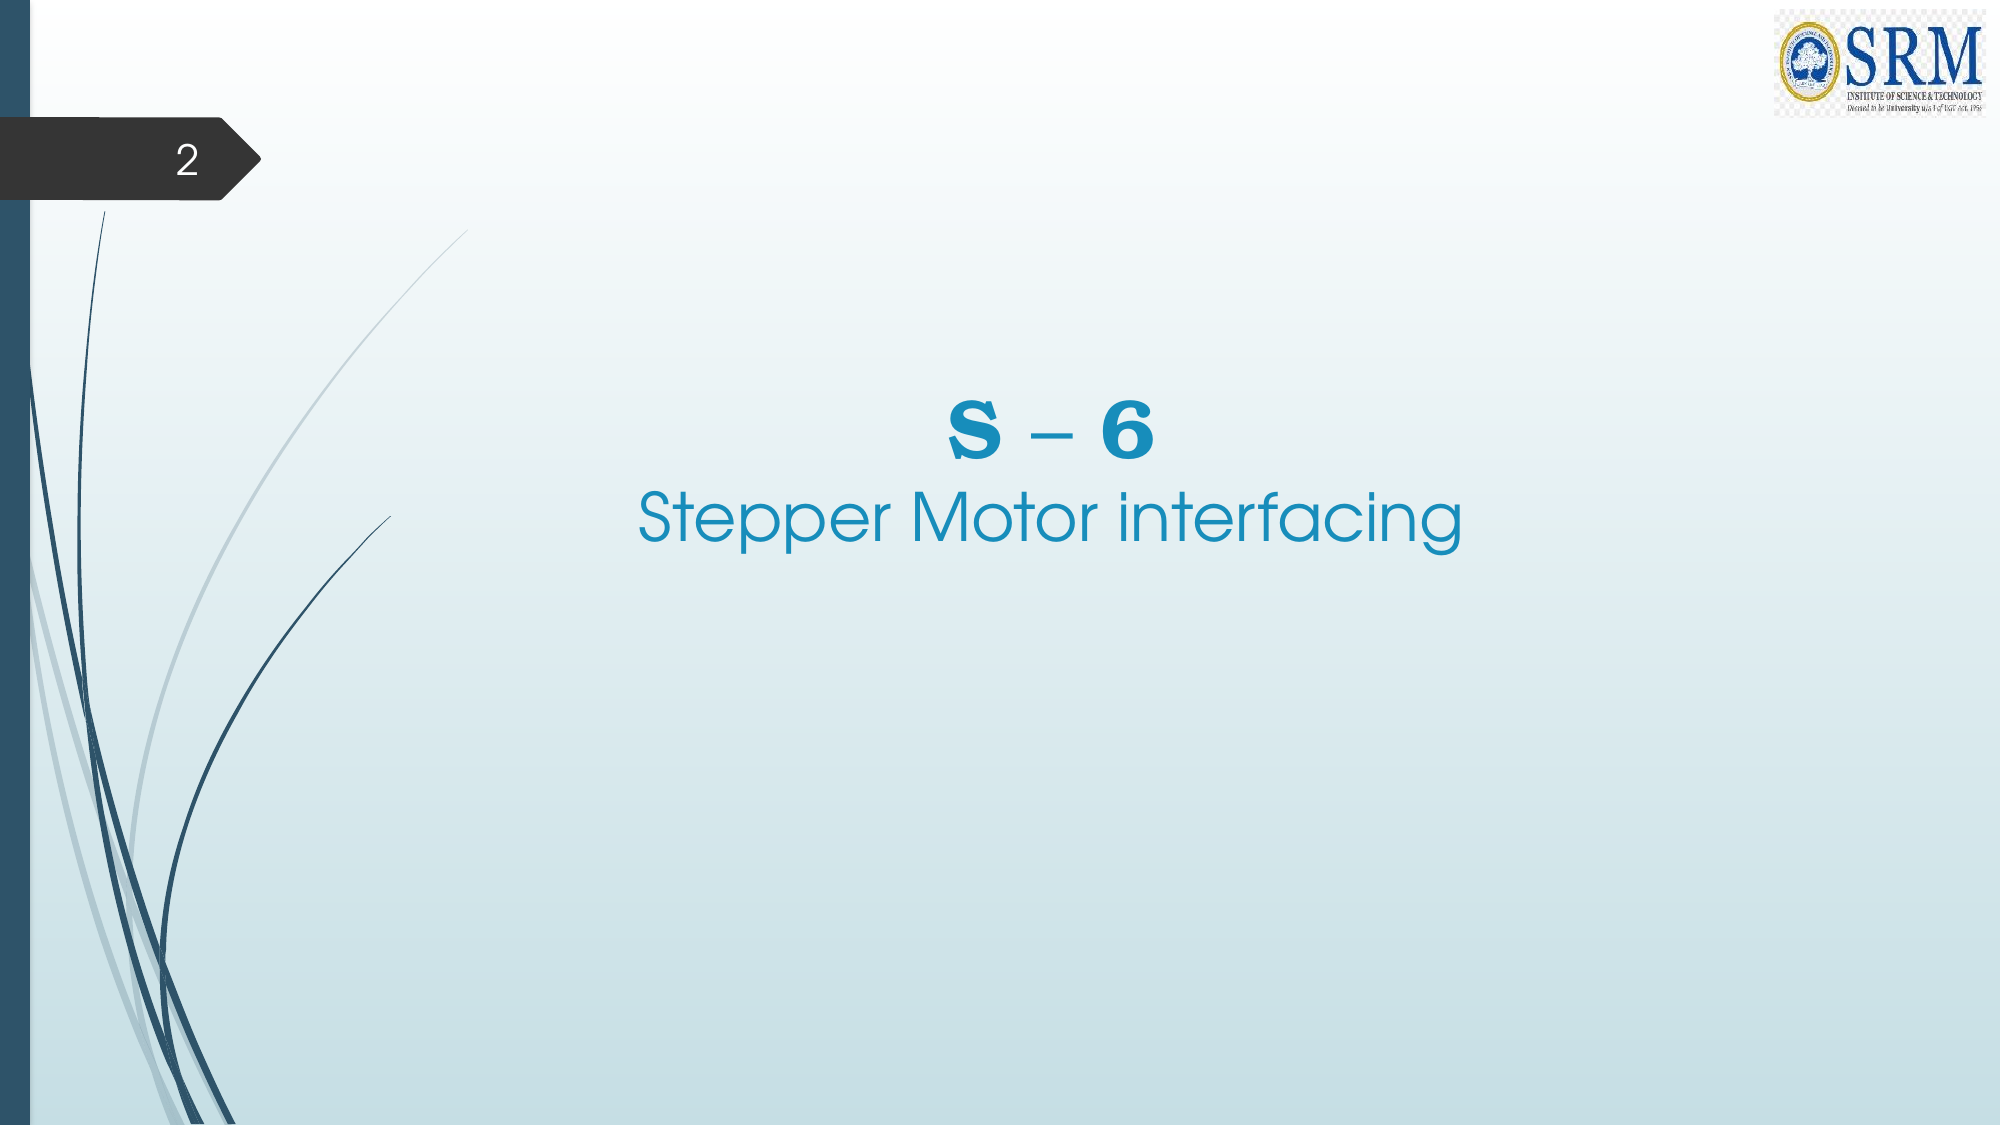

2
# S – 6 Stepper Motor interfacing